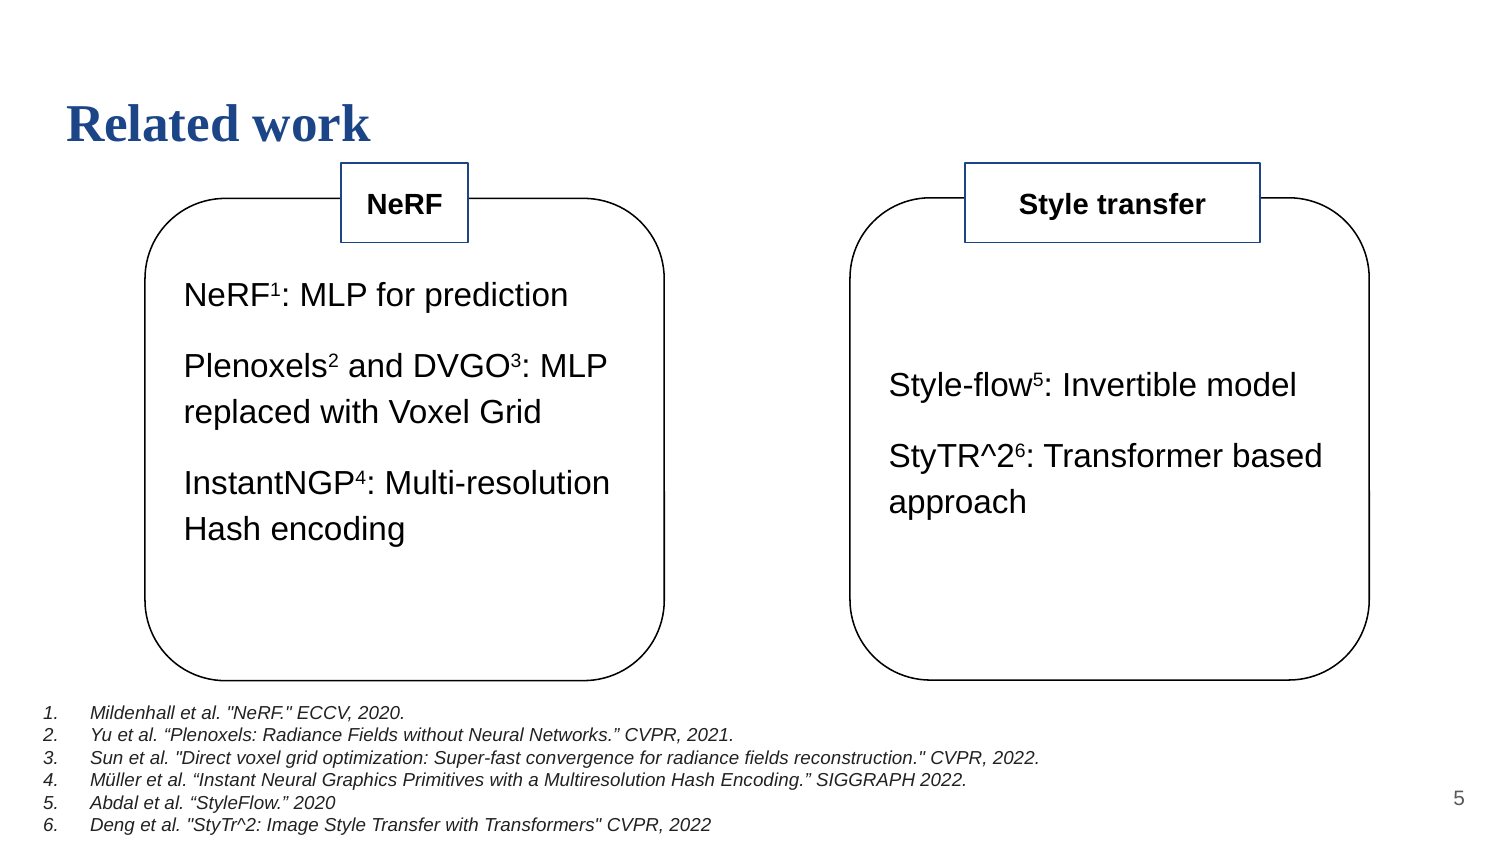

# Related work

NeRF
Style transfer

Style-flow5: Invertible model
StyTR^26: Transformer based approach

NeRF1: MLP for prediction
Plenoxels2 and DVGO3: MLP replaced with Voxel Grid
InstantNGP4: Multi-resolution Hash encoding

Mildenhall et al. "NeRF." ECCV, 2020.
Yu et al. “Plenoxels: Radiance Fields without Neural Networks.” CVPR, 2021.
Sun et al. "Direct voxel grid optimization: Super-fast convergence for radiance fields reconstruction." CVPR, 2022.
Müller et al. “Instant Neural Graphics Primitives with a Multiresolution Hash Encoding.” SIGGRAPH 2022.
Abdal et al. “StyleFlow.” 2020
Deng et al. "StyTr^2: Image Style Transfer with Transformers" CVPR, 2022
5